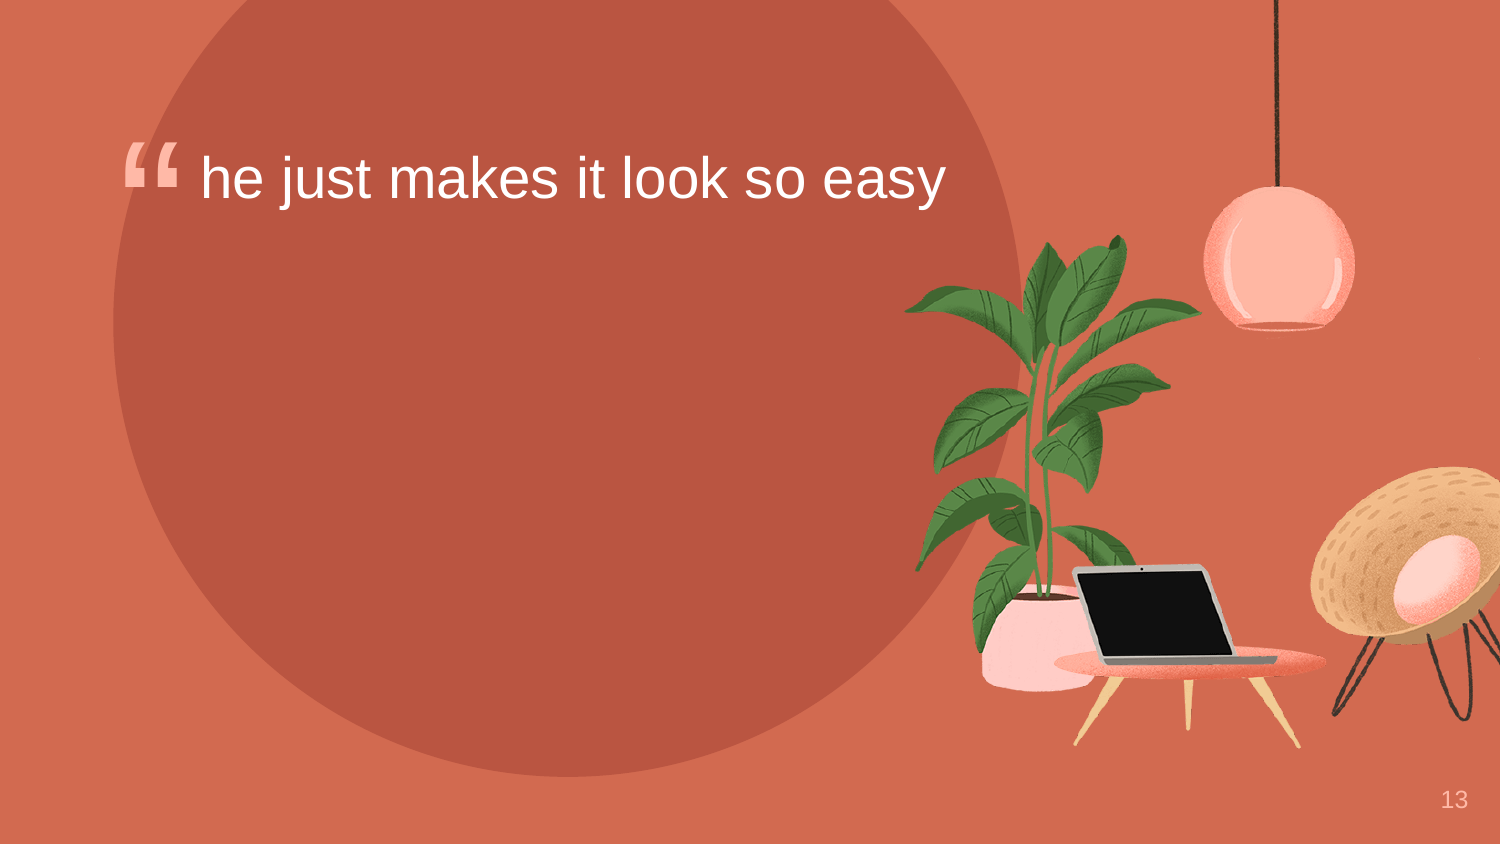

he just makes it look so easy
13